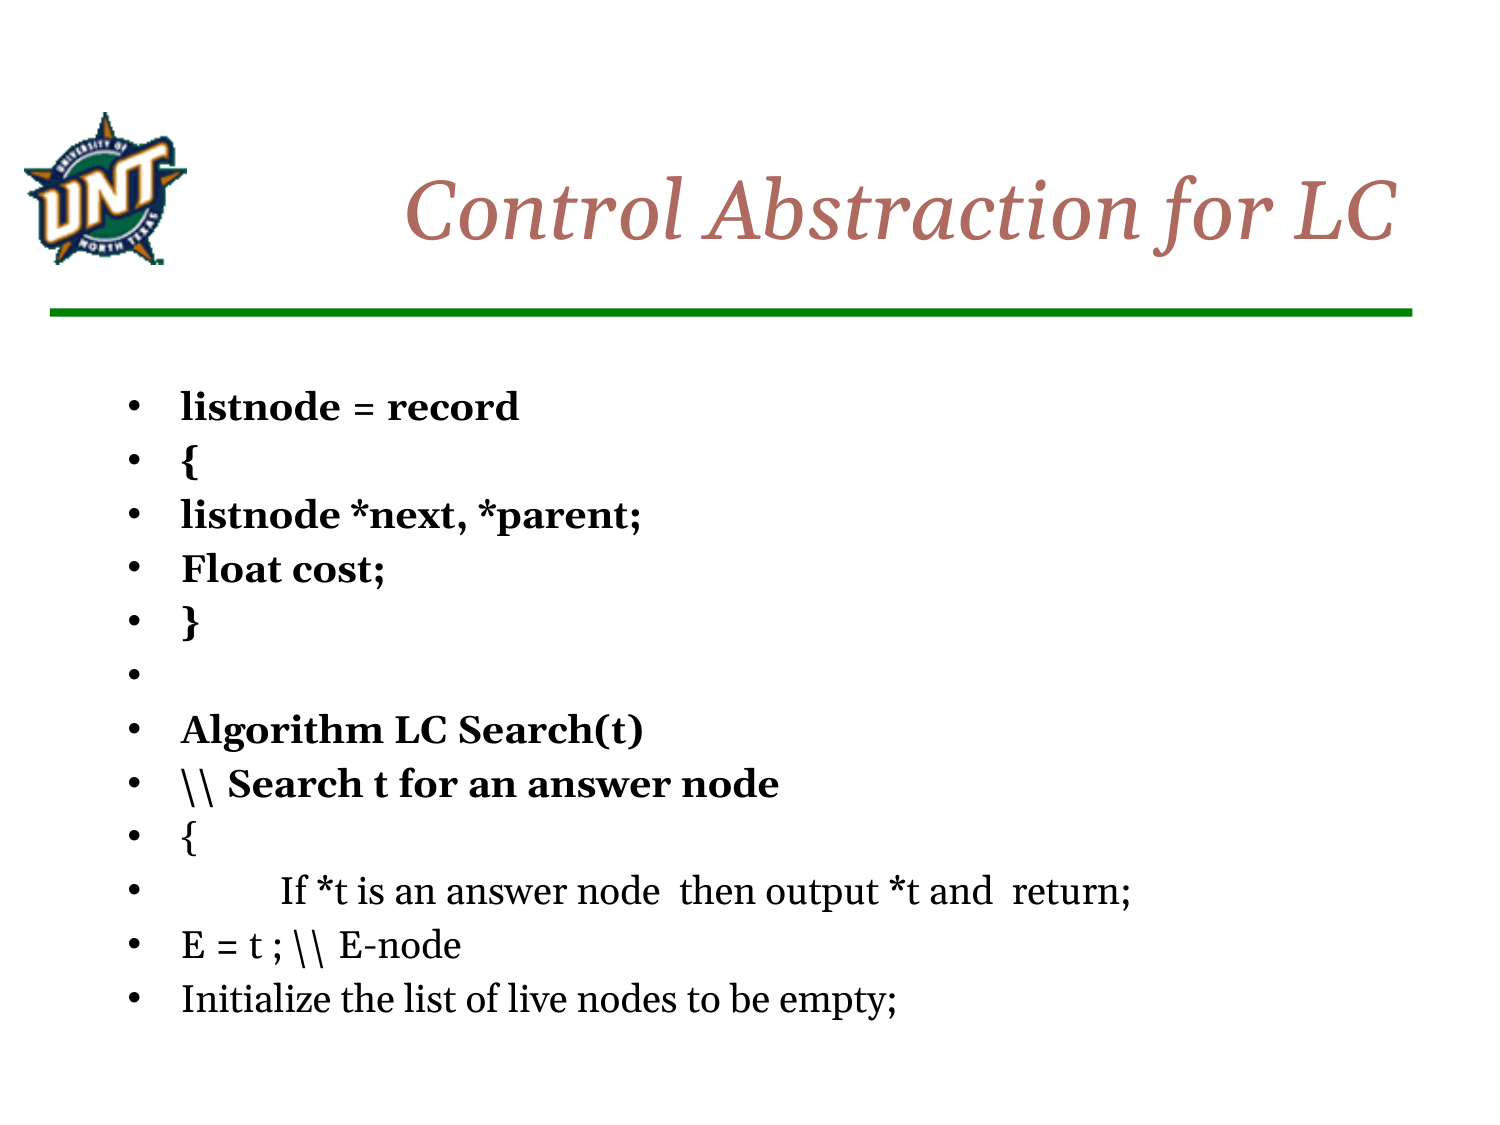

# Control Abstraction for LC
listnode = record
{
listnode *next, *parent;
Float cost;
}

Algorithm LC Search(t)
\\ Search t for an answer node
{
	If *t is an answer node  then output *t and  return;
E = t ; \\ E-node
Initialize the list of live nodes to be empty;